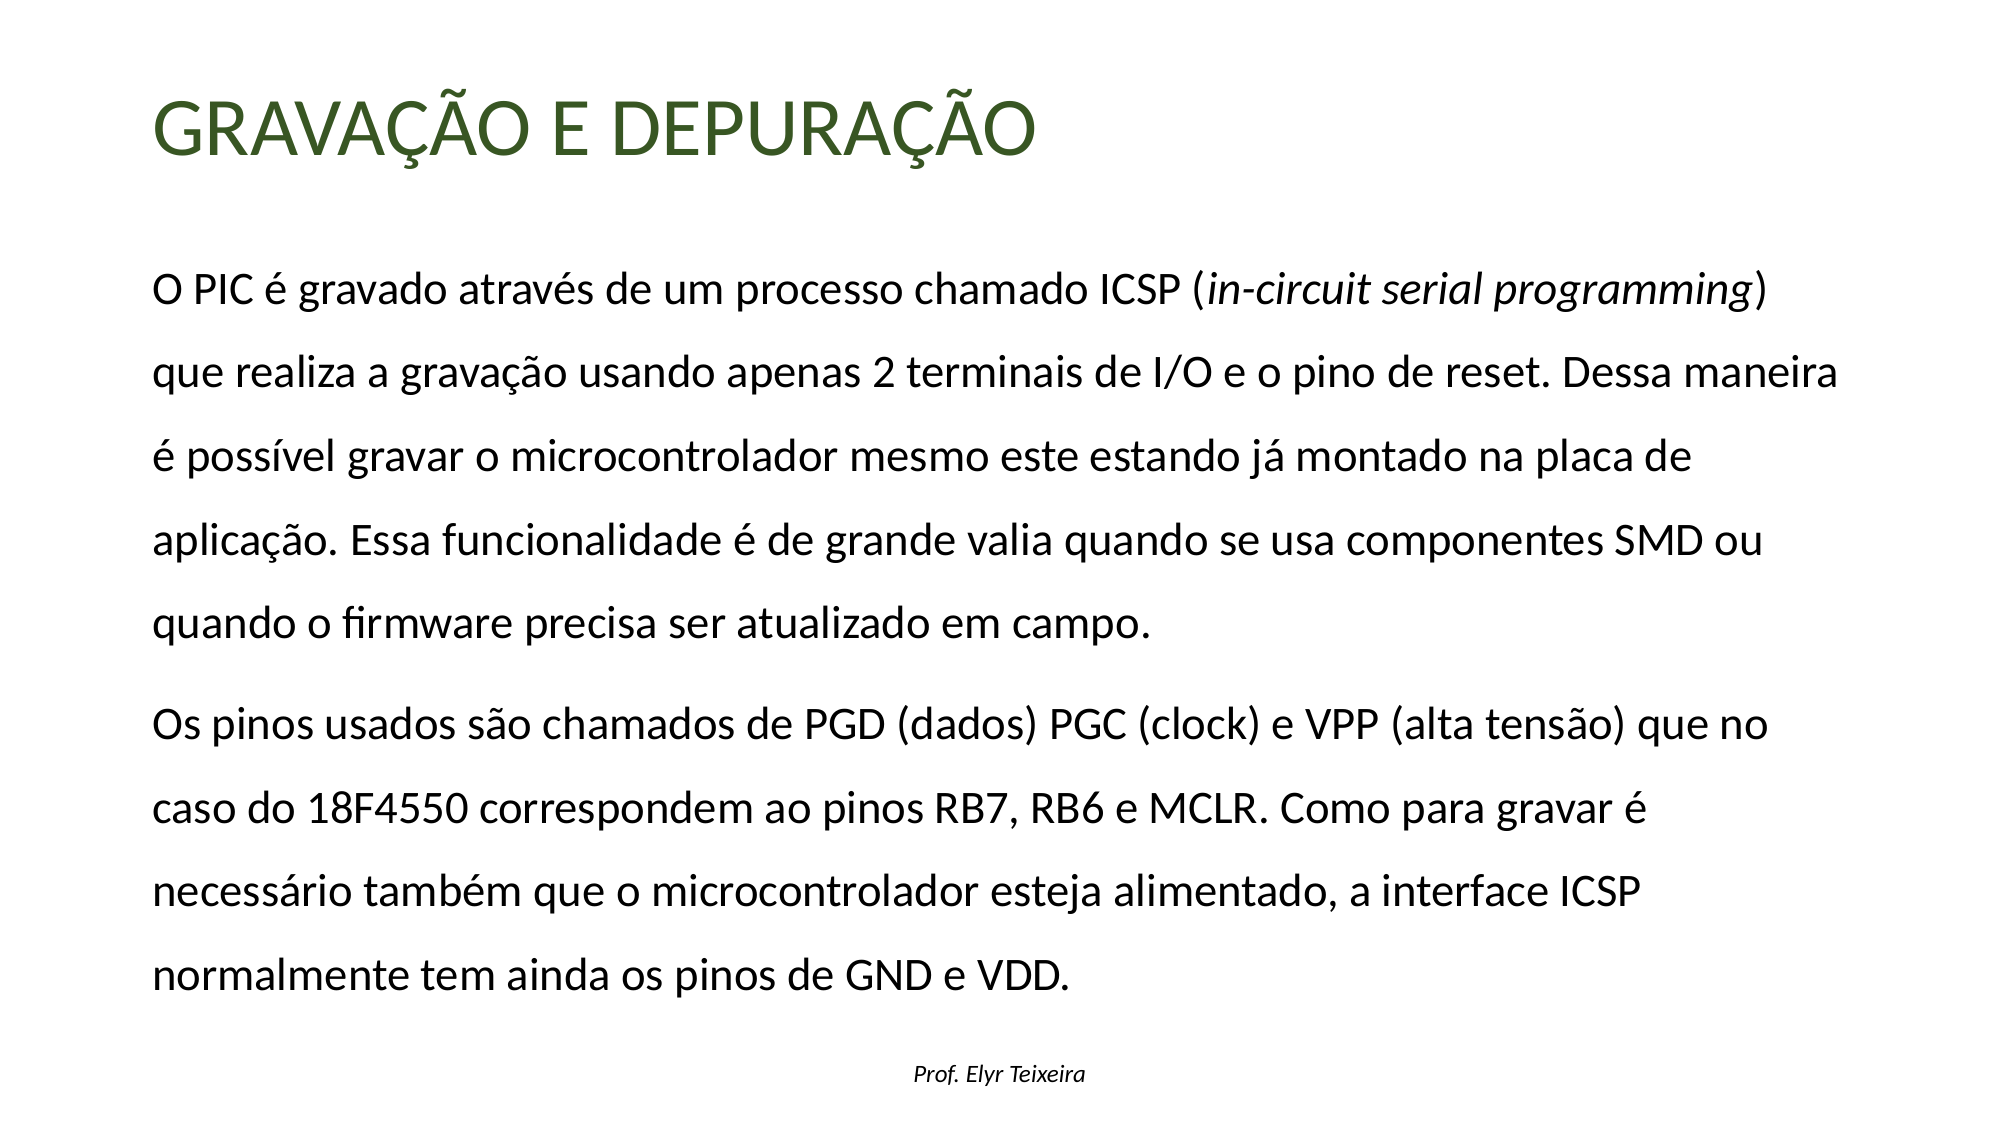

# Gravação e depuração
O PIC é gravado através de um processo chamado ICSP (in-circuit serial programming) que realiza a gravação usando apenas 2 terminais de I/O e o pino de reset. Dessa maneira é possível gravar o microcontrolador mesmo este estando já montado na placa de aplicação. Essa funcionalidade é de grande valia quando se usa componentes SMD ou quando o firmware precisa ser atualizado em campo.
Os pinos usados são chamados de PGD (dados) PGC (clock) e VPP (alta tensão) que no caso do 18F4550 correspondem ao pinos RB7, RB6 e MCLR. Como para gravar é necessário também que o microcontrolador esteja alimentado, a interface ICSP normalmente tem ainda os pinos de GND e VDD.